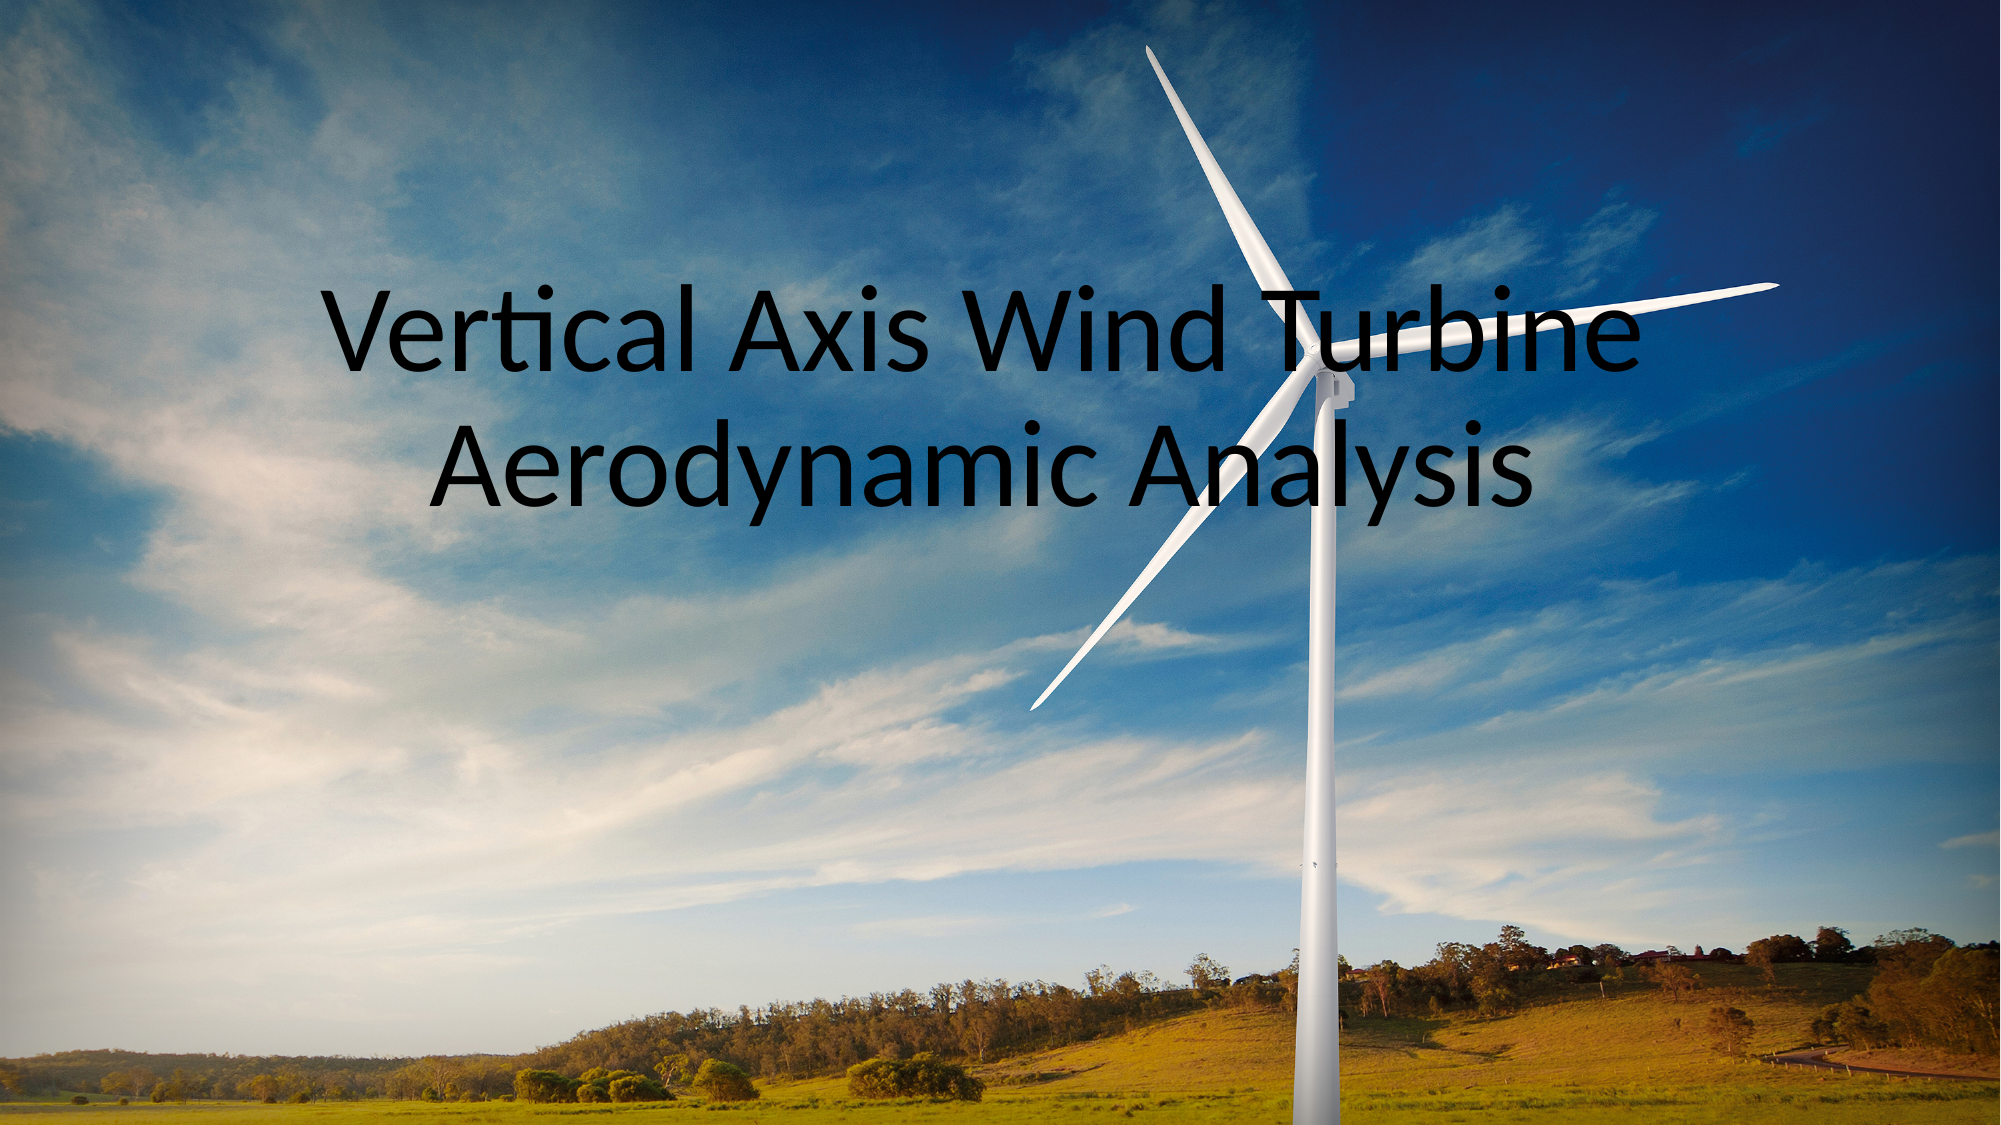

# Vertical Axis Wind Turbine Aerodynamic Analysis